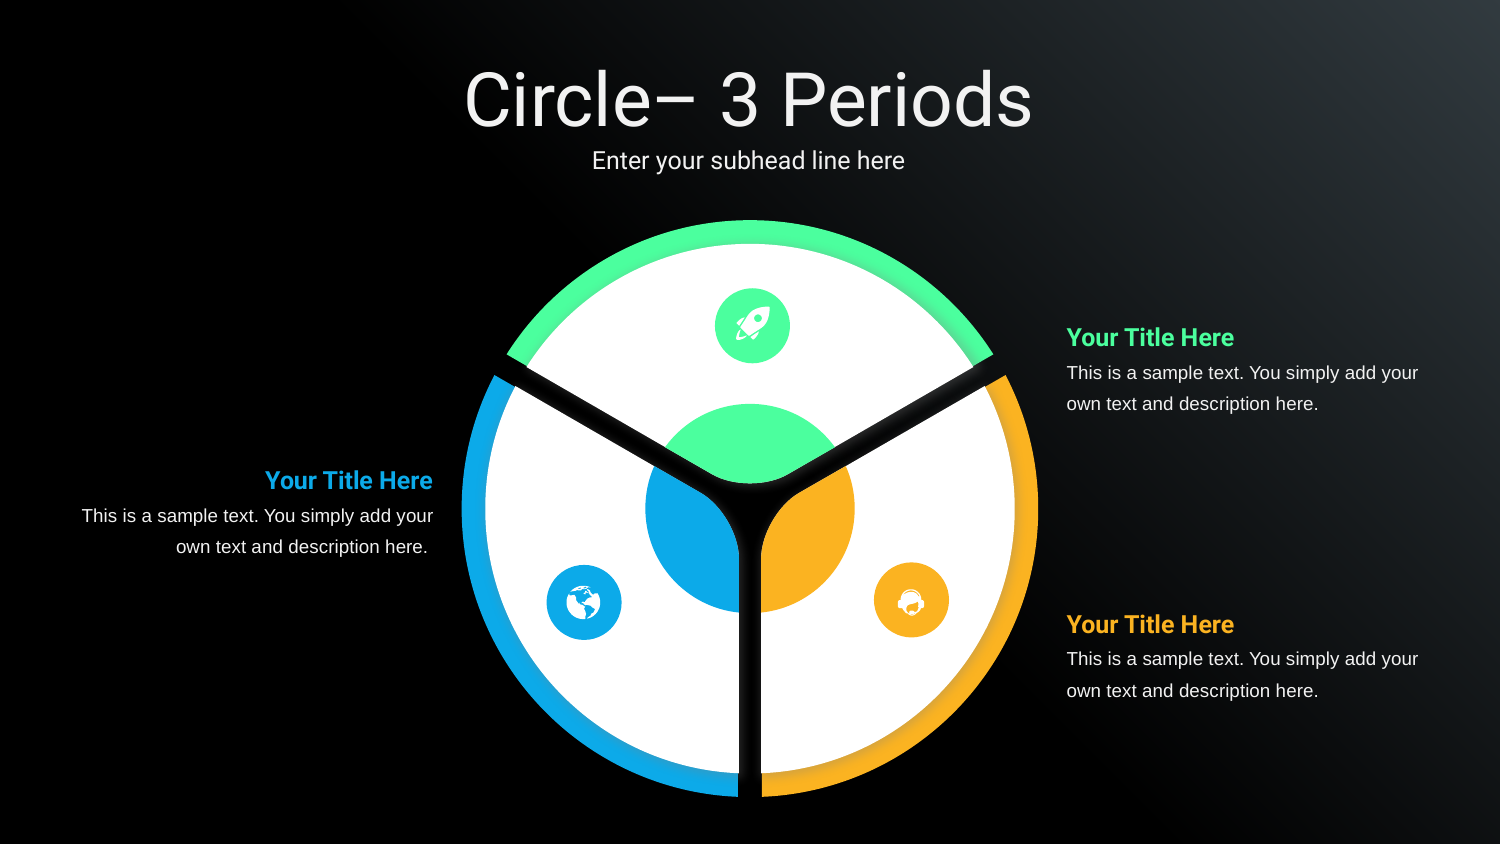

# Circle– 3 Periods
Enter your subhead line here

Your Title Here
This is a sample text. You simply add your own text and description here.
Your Title Here
This is a sample text. You simply add your own text and description here.

Your Title Here
This is a sample text. You simply add your own text and description here.